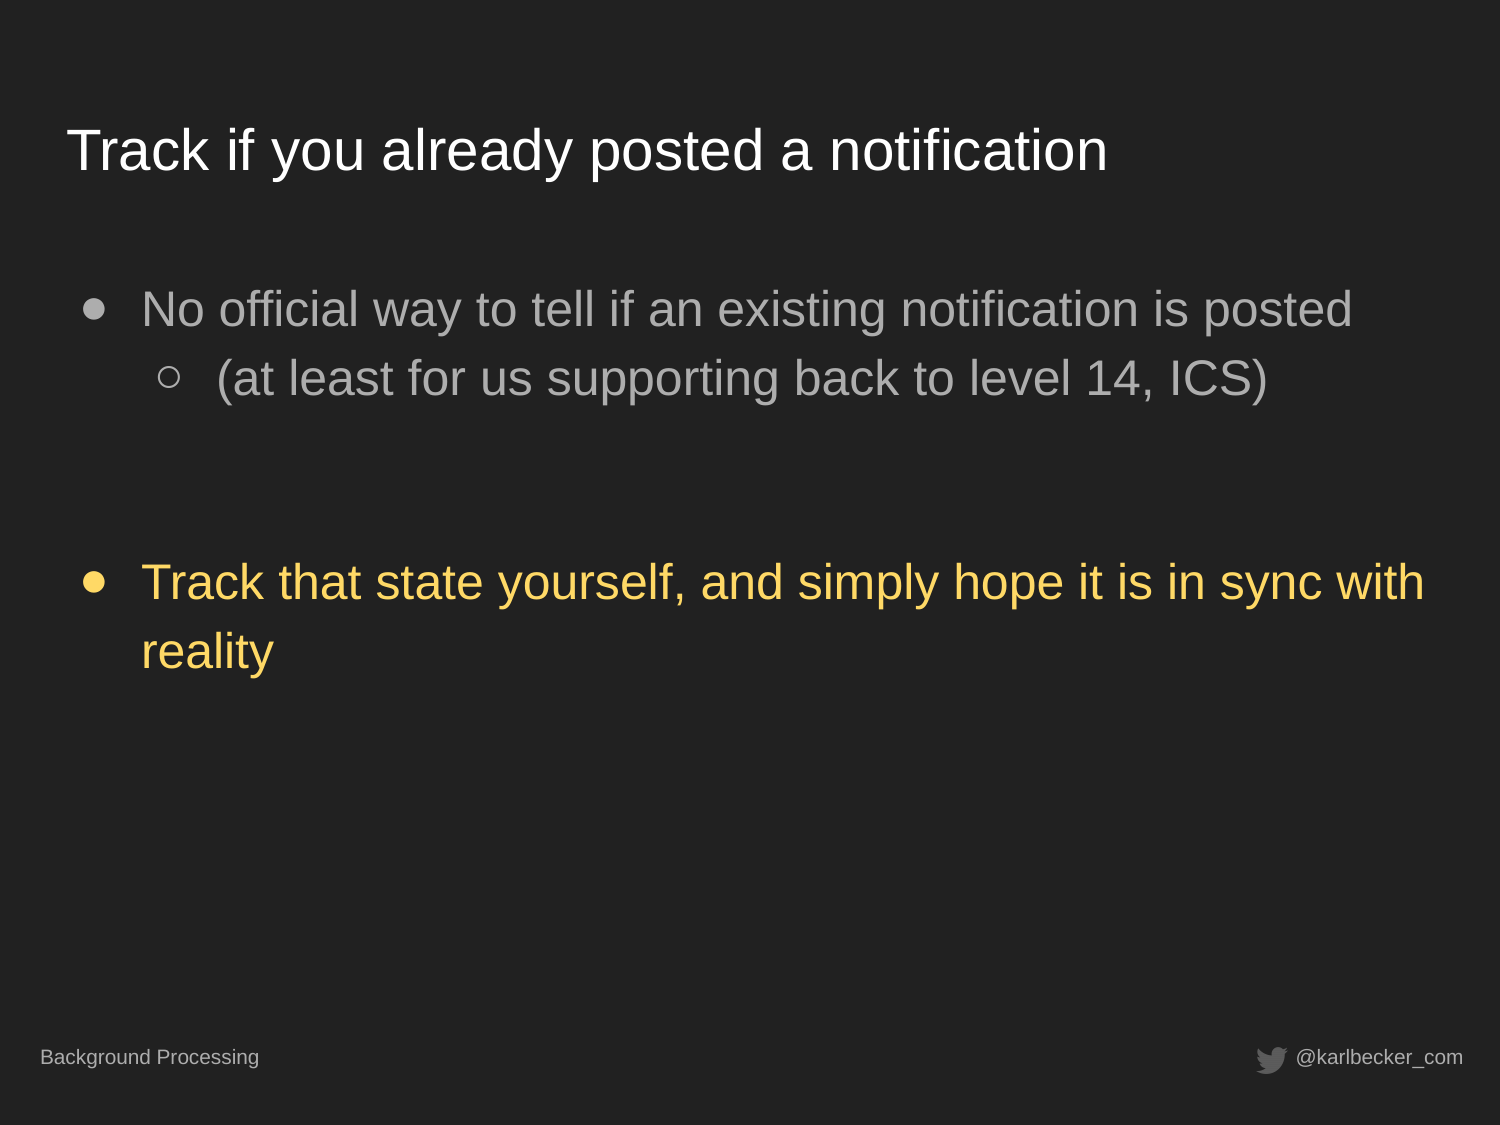

# Track if you already posted a notification
No official way to tell if an existing notification is posted
(at least for us supporting back to level 14, ICS)

Track that state yourself, and simply hope it is in sync with reality